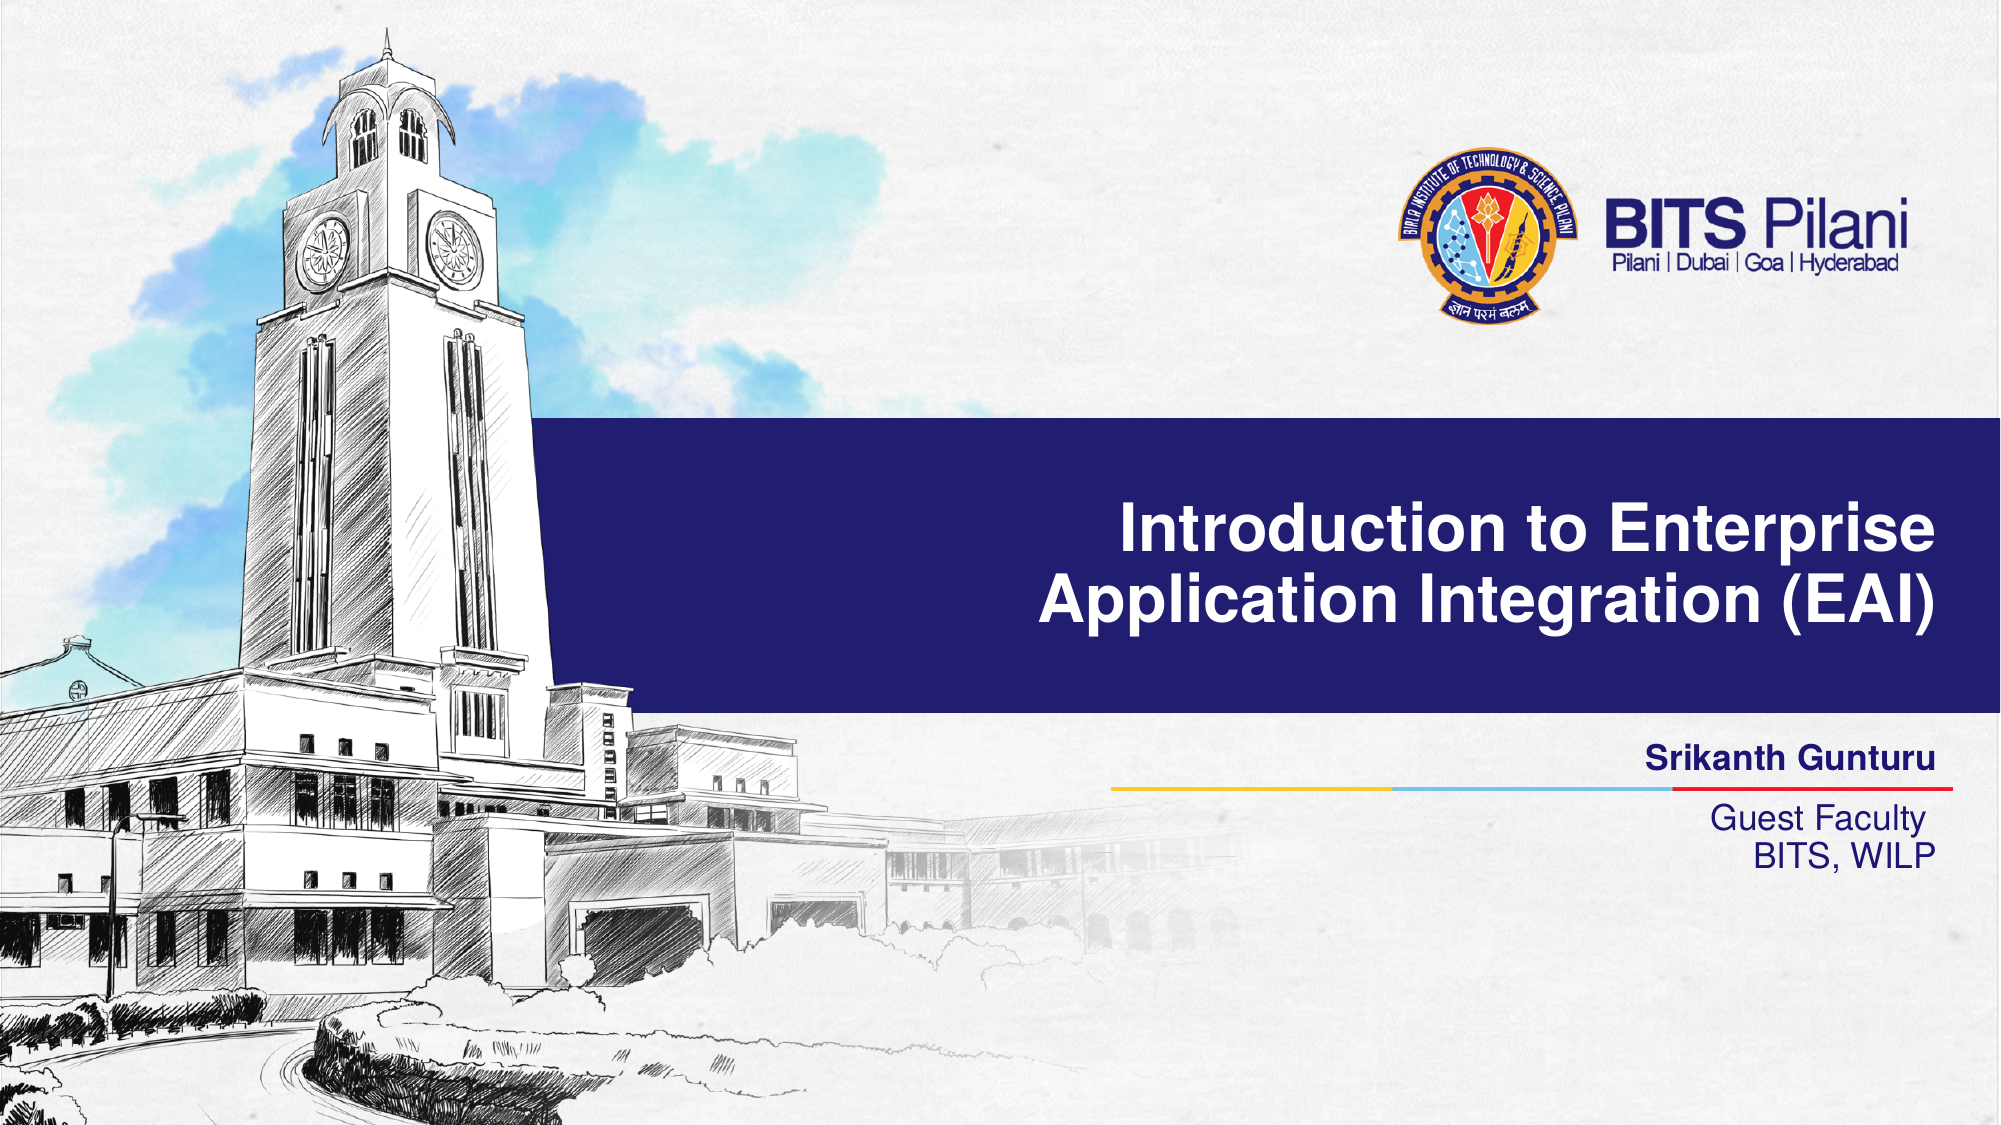

# Introduction to Enterprise Application Integration (EAI)
Srikanth Gunturu
Guest Faculty
BITS, WILP